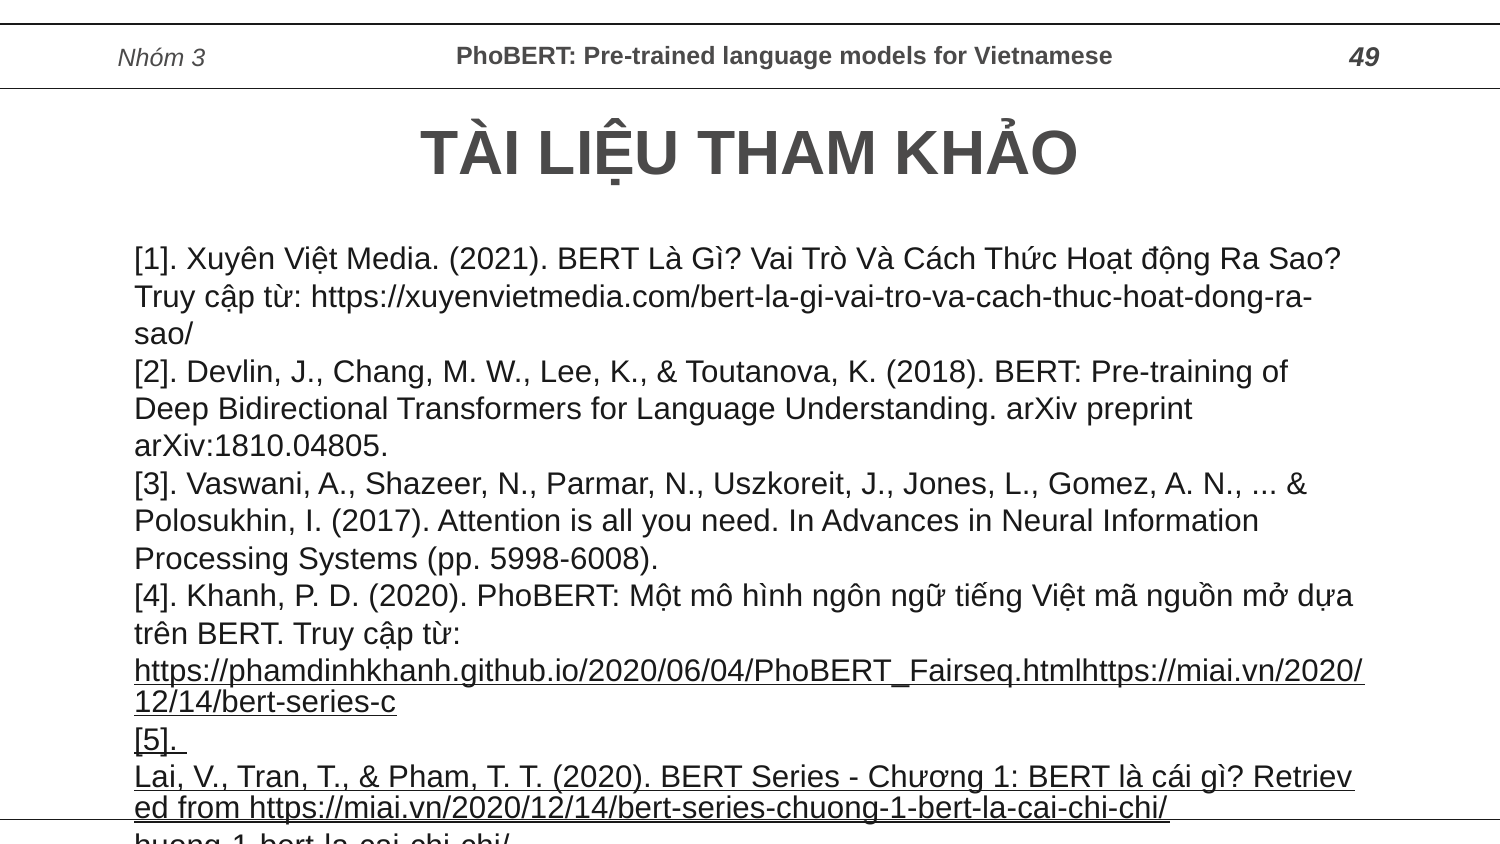

PhoBERT: Pre-trained language models for Vietnamese
49
Nhóm 3
# TÀI LIỆU THAM KHẢO
[1]. Xuyên Việt Media. (2021). BERT Là Gì? Vai Trò Và Cách Thức Hoạt động Ra Sao? Truy cập từ: https://xuyenvietmedia.com/bert-la-gi-vai-tro-va-cach-thuc-hoat-dong-ra-sao/
[2]. Devlin, J., Chang, M. W., Lee, K., & Toutanova, K. (2018). BERT: Pre-training of Deep Bidirectional Transformers for Language Understanding. arXiv preprint arXiv:1810.04805.
[3]. Vaswani, A., Shazeer, N., Parmar, N., Uszkoreit, J., Jones, L., Gomez, A. N., ... & Polosukhin, I. (2017). Attention is all you need. In Advances in Neural Information Processing Systems (pp. 5998-6008).
[4]. Khanh, P. D. (2020). PhoBERT: Một mô hình ngôn ngữ tiếng Việt mã nguồn mở dựa trên BERT. Truy cập từ: https://phamdinhkhanh.github.io/2020/06/04/PhoBERT_Fairseq.htmlhttps://miai.vn/2020/12/14/bert-series-c
[5]. Lai, V., Tran, T., & Pham, T. T. (2020). BERT Series - Chương 1: BERT là cái gì? Retrieved from https://miai.vn/2020/12/14/bert-series-chuong-1-bert-la-cai-chi-chi/huong-1-bert-la-cai-chi-chi/